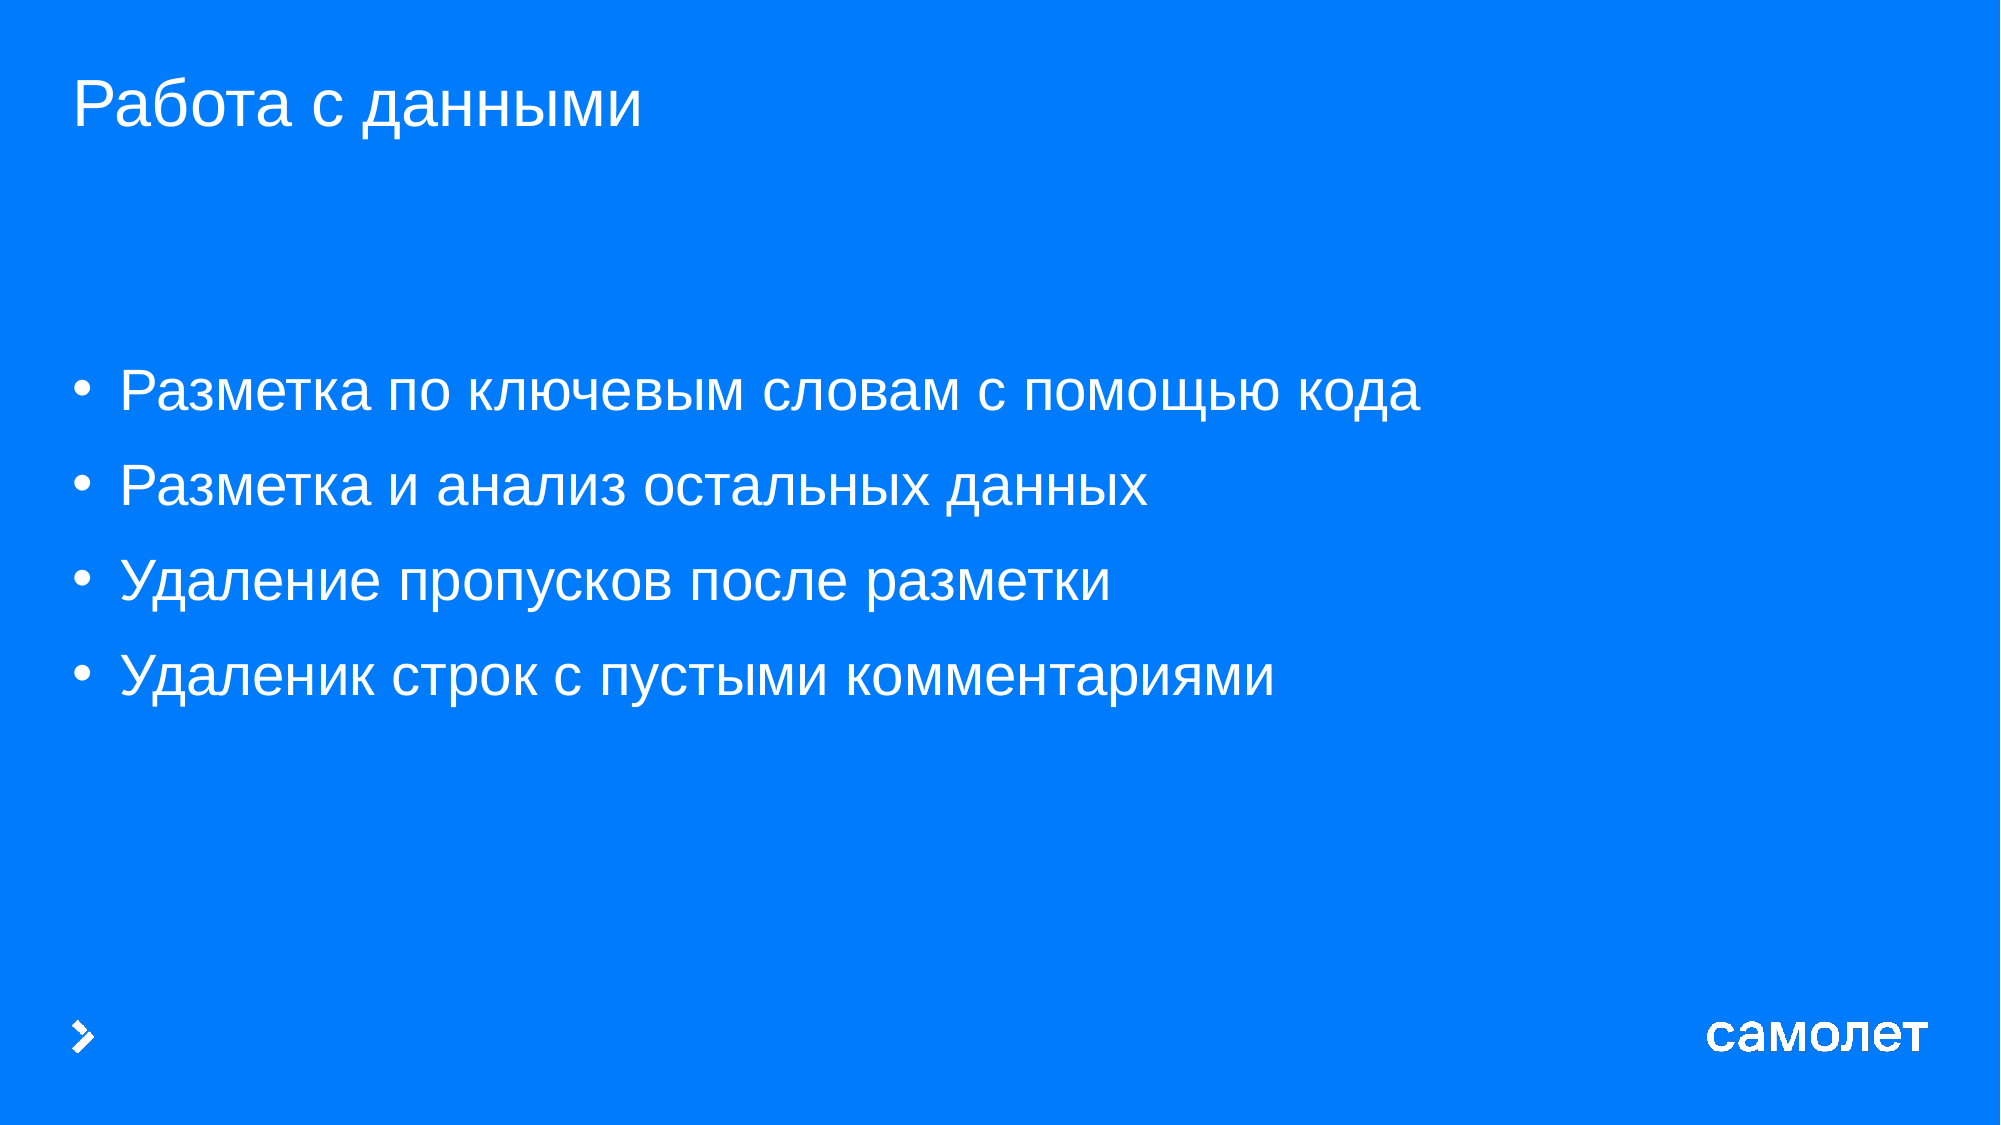

# Работа с данными

Разметка по ключевым словам с помощью кода
Разметка и анализ остальных данных
Удаление пропусков после разметки
Удаленик строк с пустыми комментариями